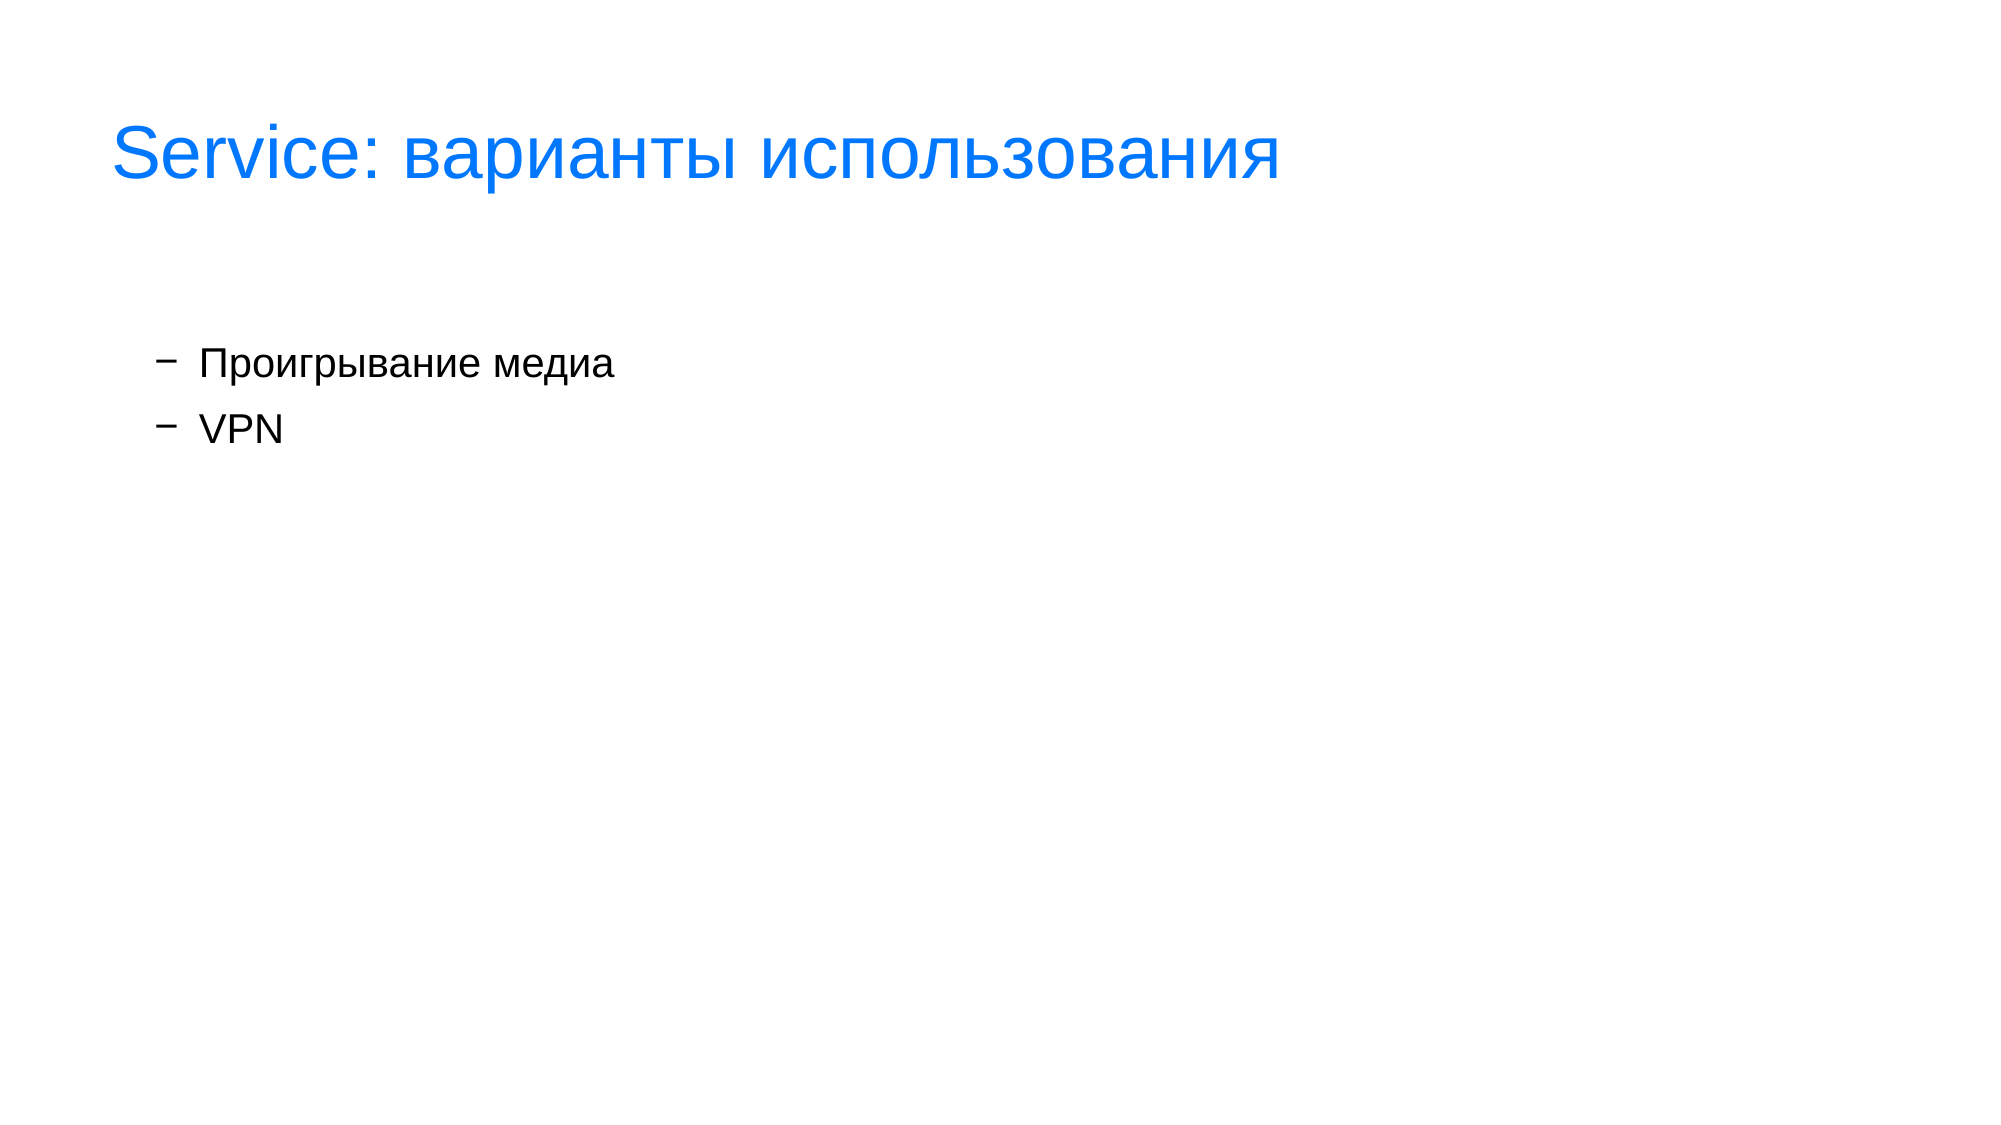

# Service: варианты использования
Проигрывание медиа
VPN